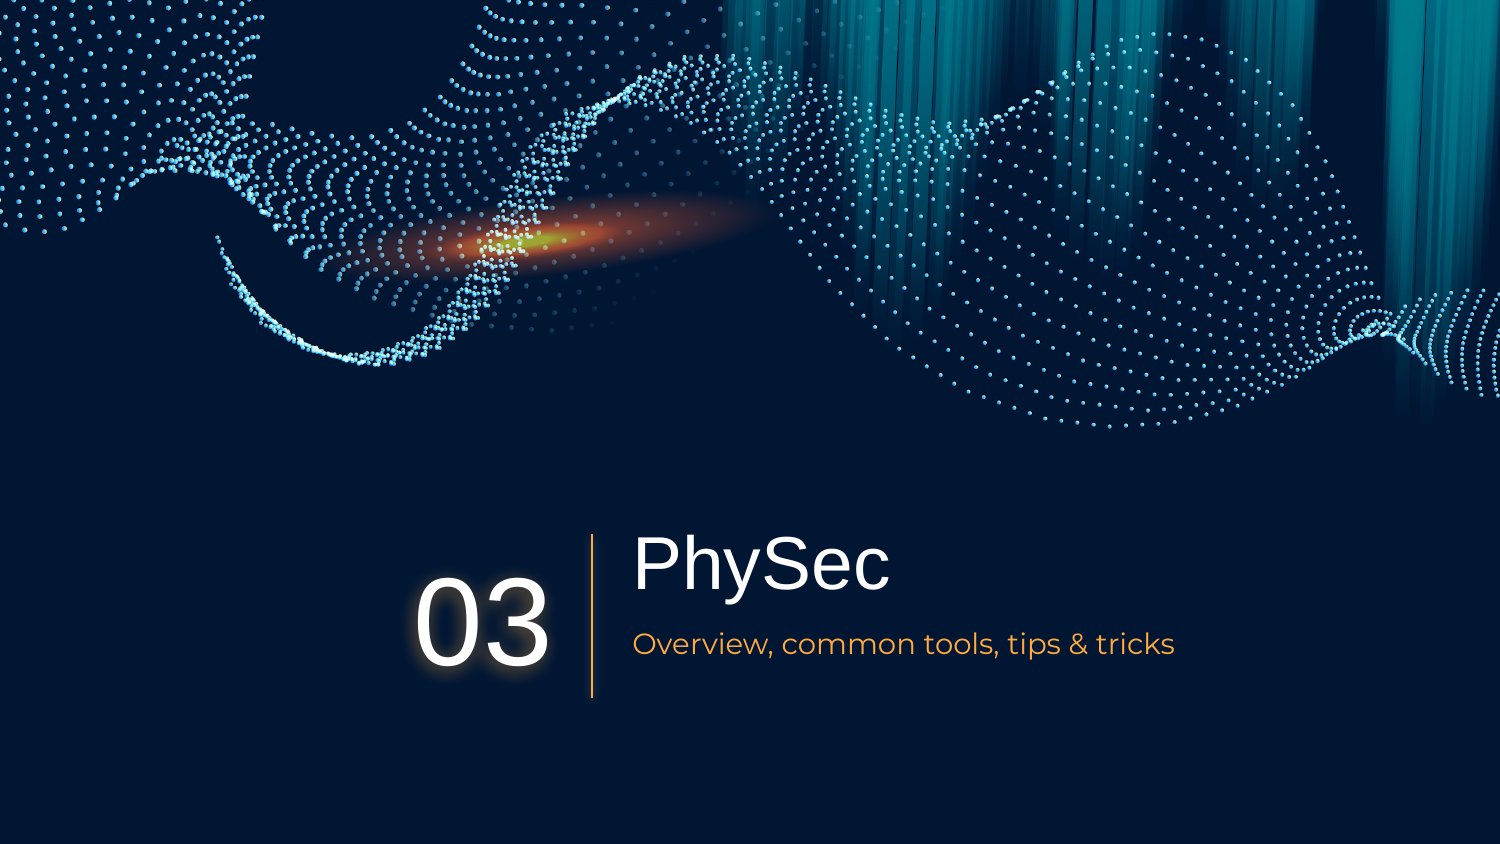

# PhySec
03
Overview, common tools, tips & tricks